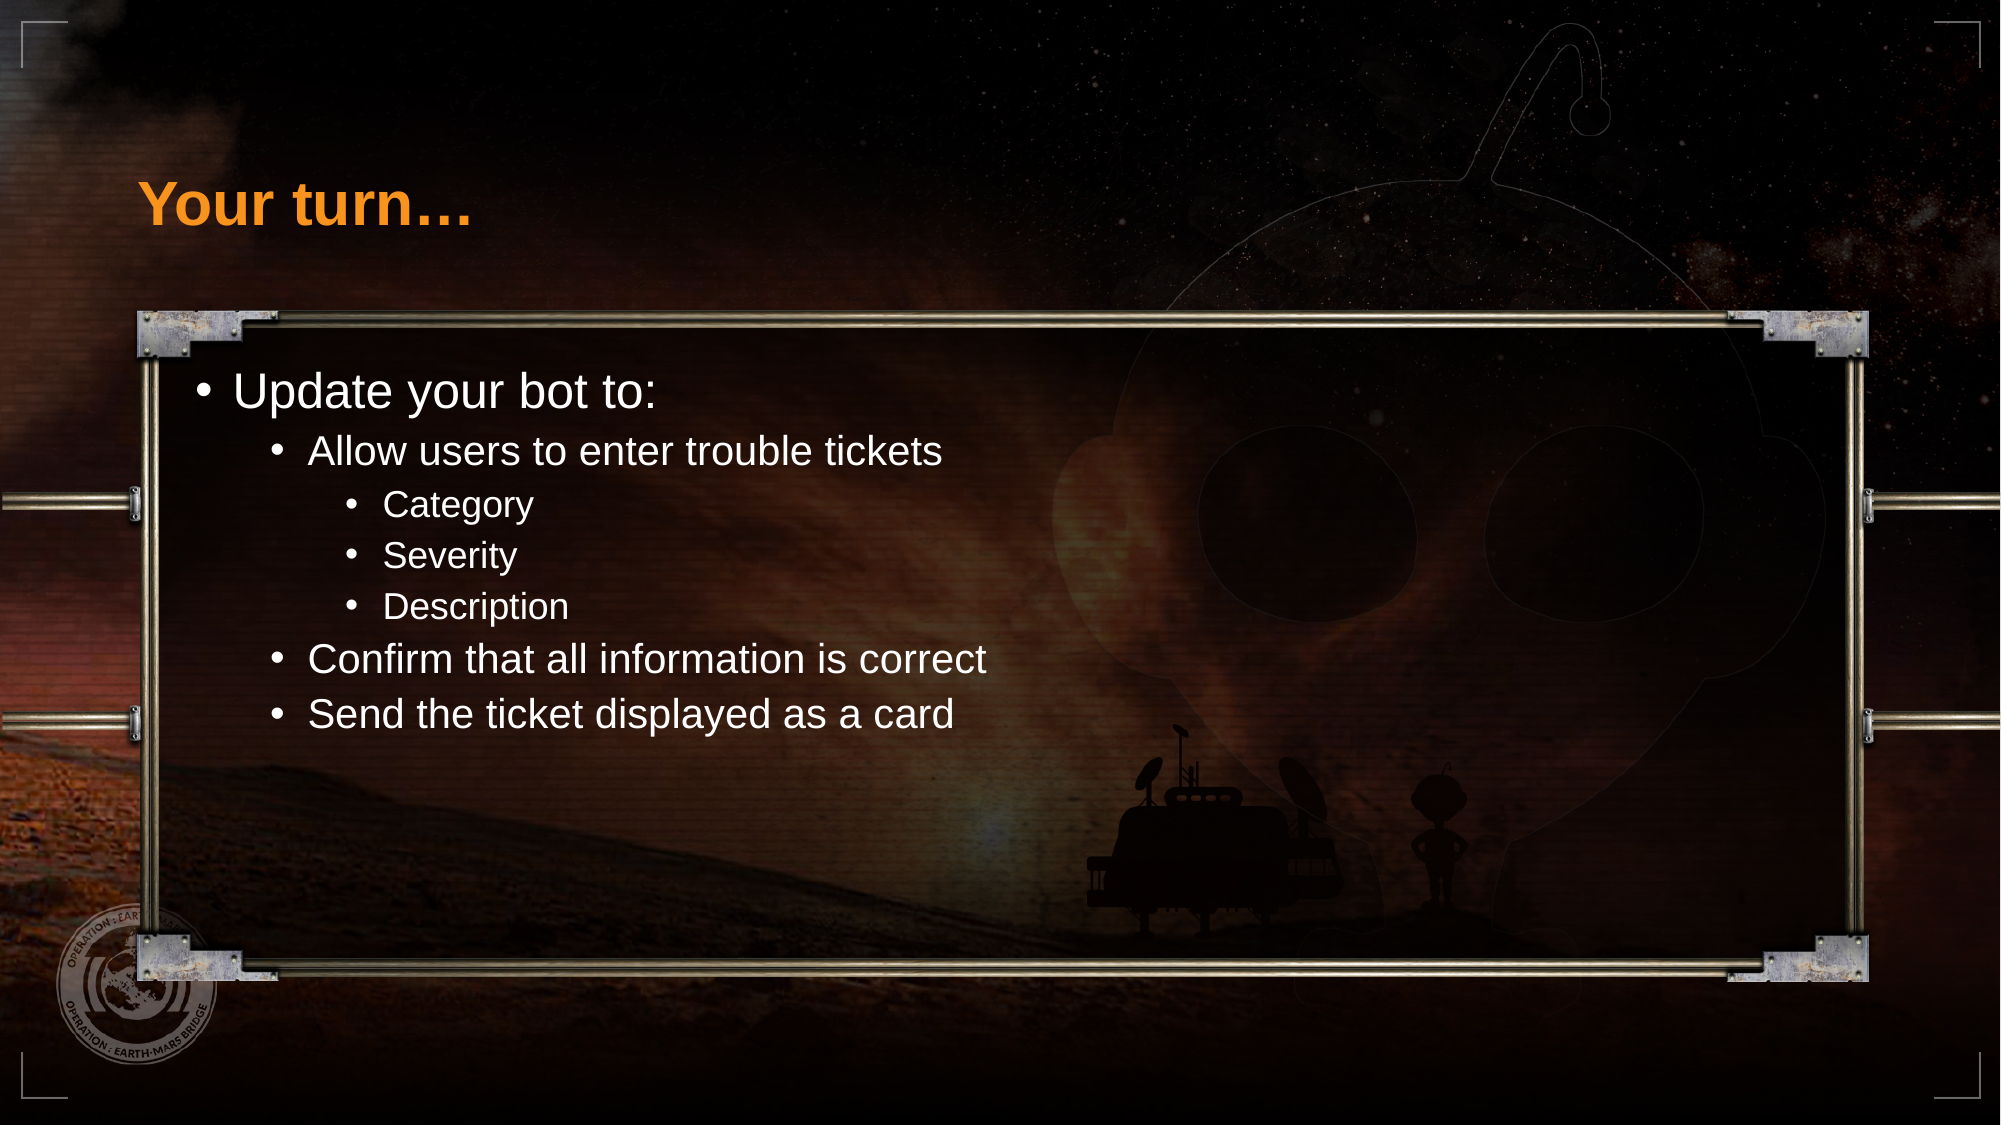

# Your turn…
Update your bot to:
Allow users to enter trouble tickets
Category
Severity
Description
Confirm that all information is correct
Send the ticket displayed as a card